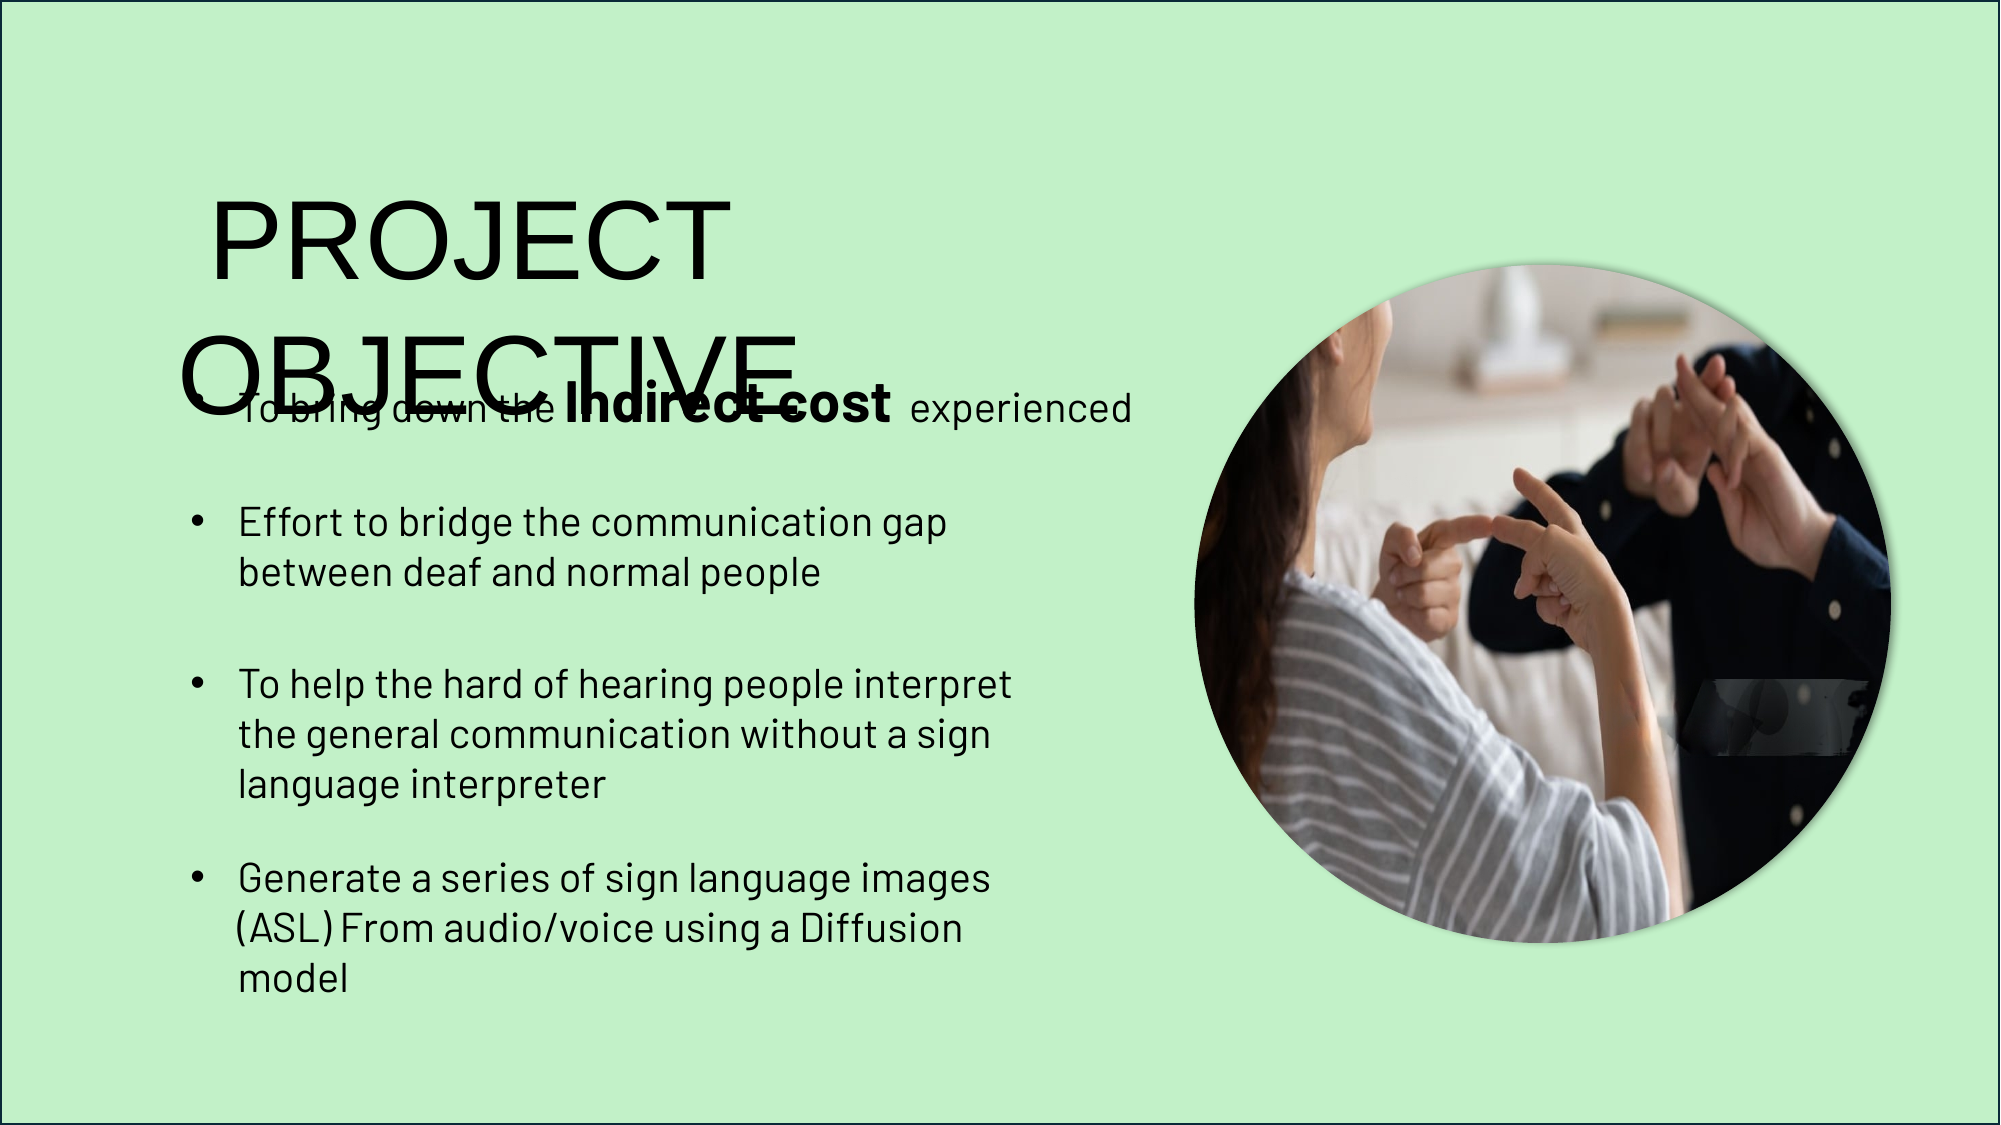

PROJECT OBJECTIVE

To bring down the Indirect cost  experienced
Effort to bridge the communication gap between deaf and normal people
To help the hard of hearing people interpret the general communication without a sign language interpreter
Generate a series of sign language images (ASL) From audio/voice using a Diffusion model